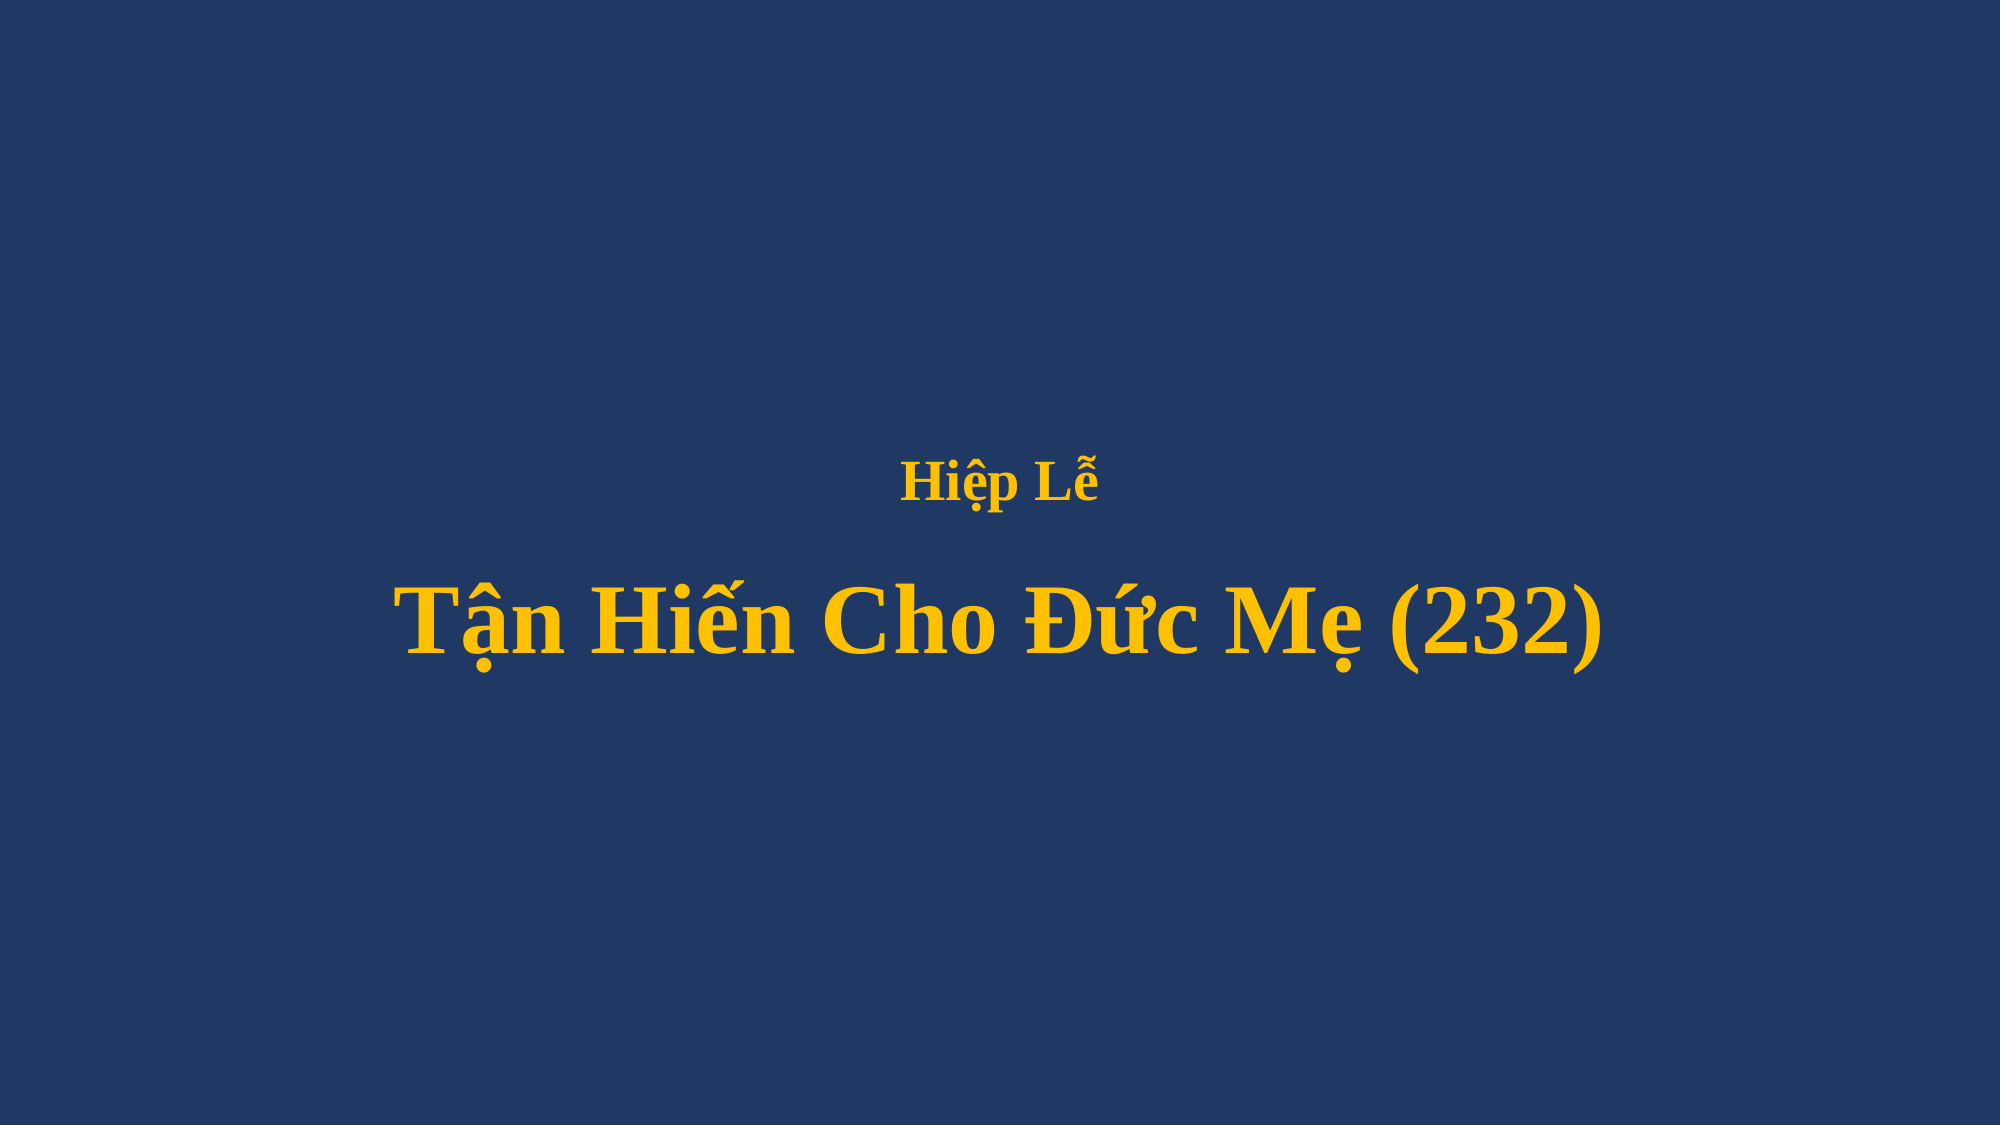

# Hiệp Lễ Tận Hiến Cho Đức Mẹ (232)